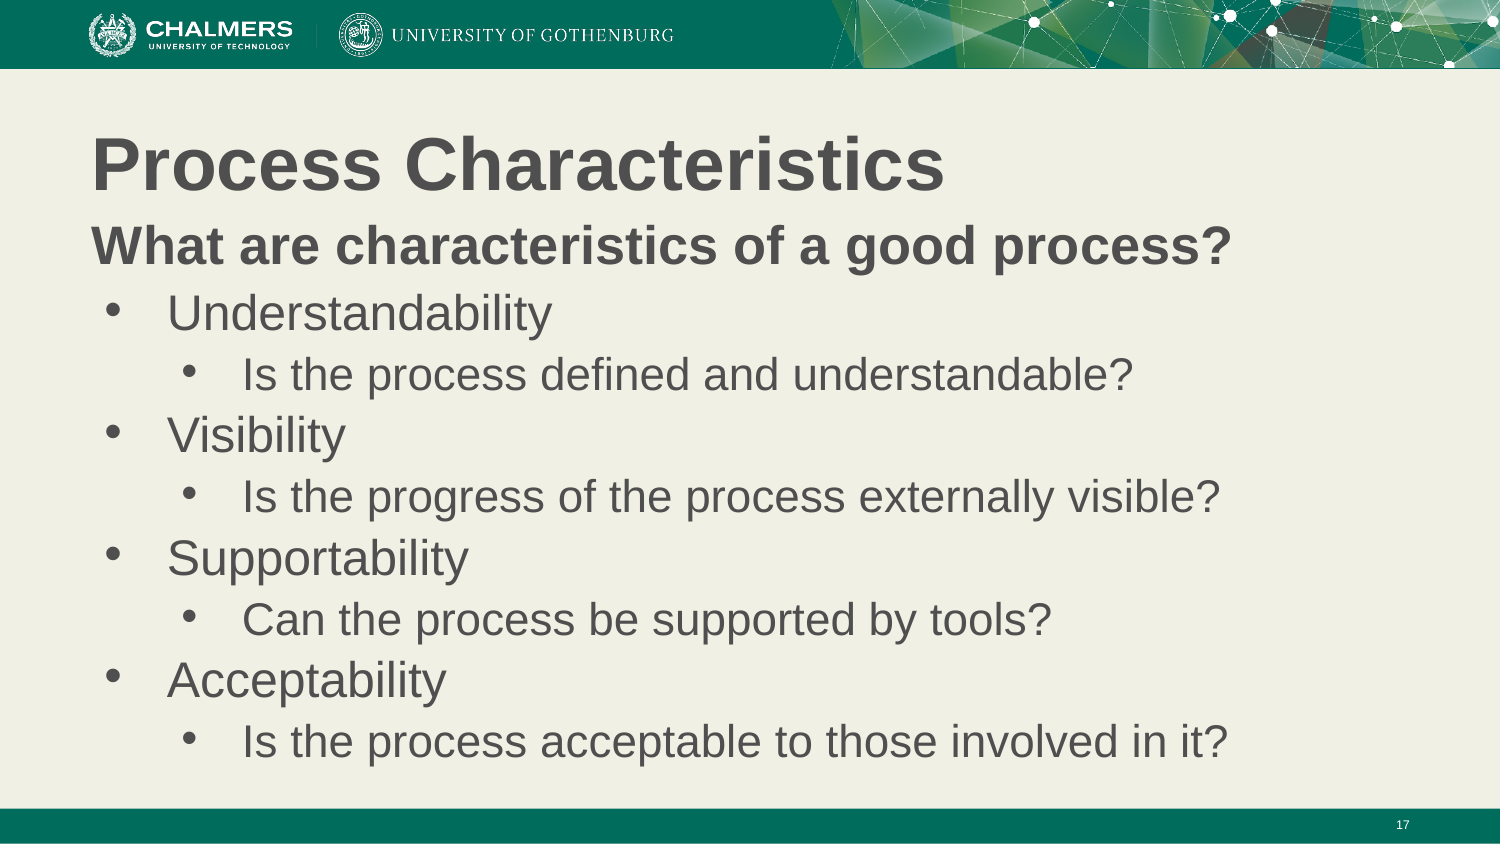

# Process Characteristics
What are characteristics of a good process?
Understandability
Is the process defined and understandable?
Visibility
Is the progress of the process externally visible?
Supportability
Can the process be supported by tools?
Acceptability
Is the process acceptable to those involved in it?

17